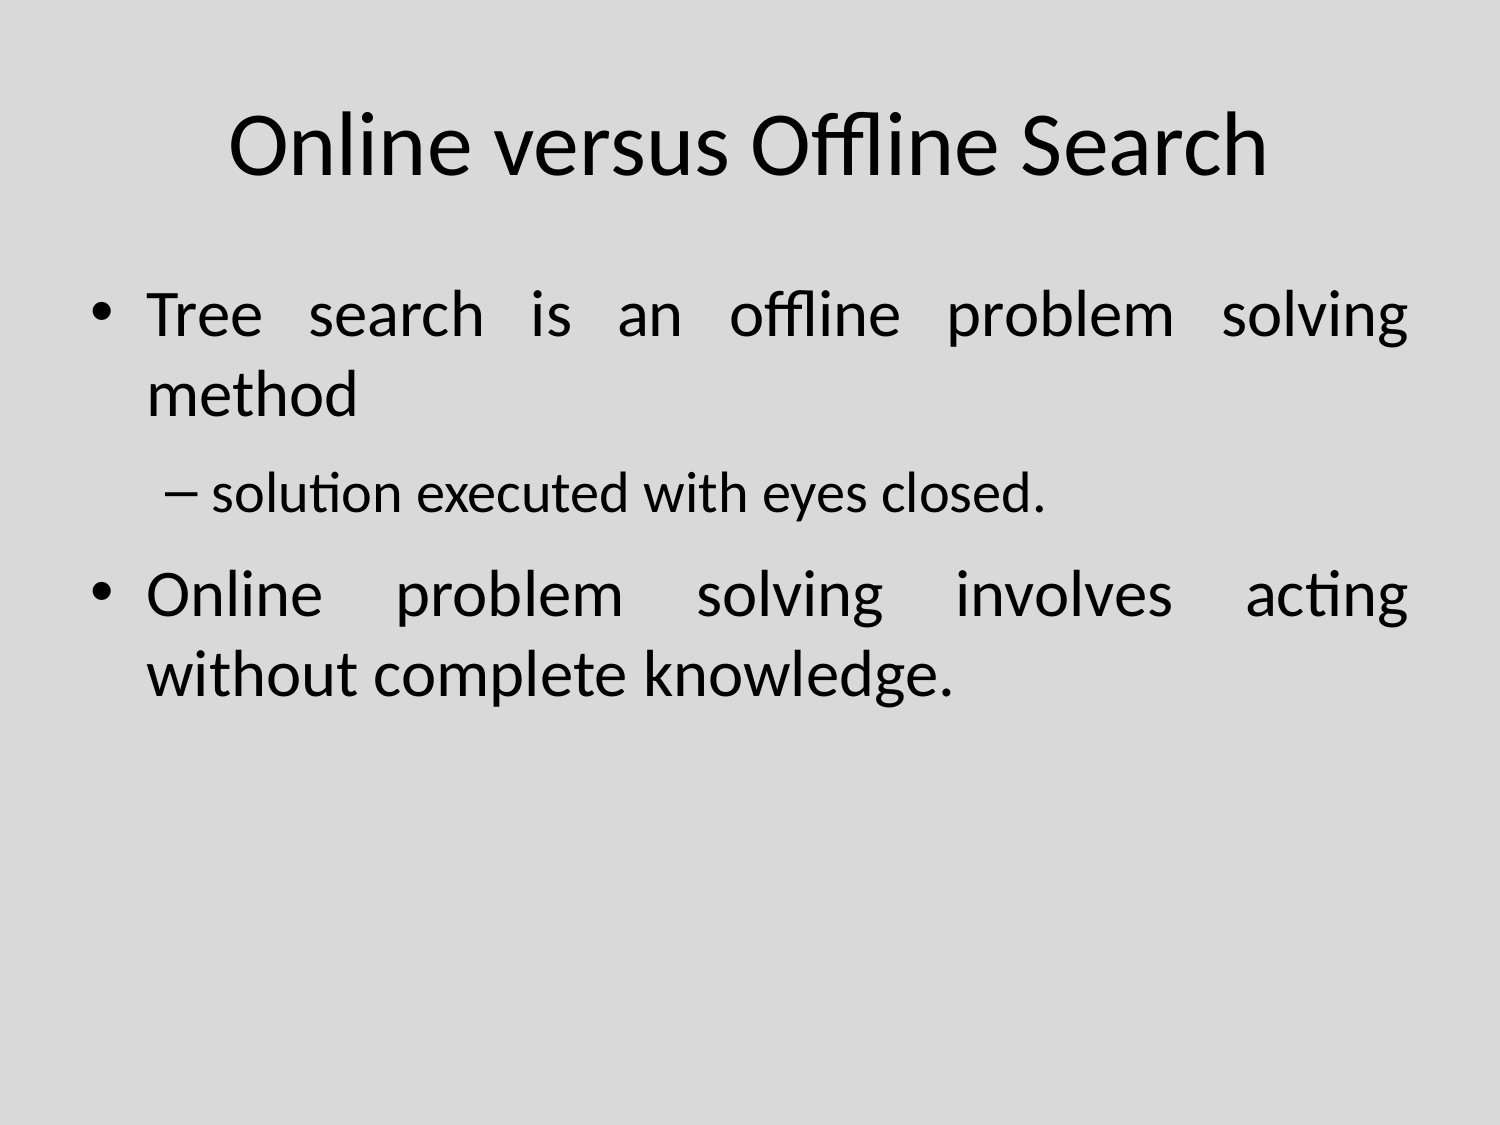

# Online versus Offline Search
Tree search is an offline problem solving method
solution executed with eyes closed.
Online problem solving involves acting without complete knowledge.